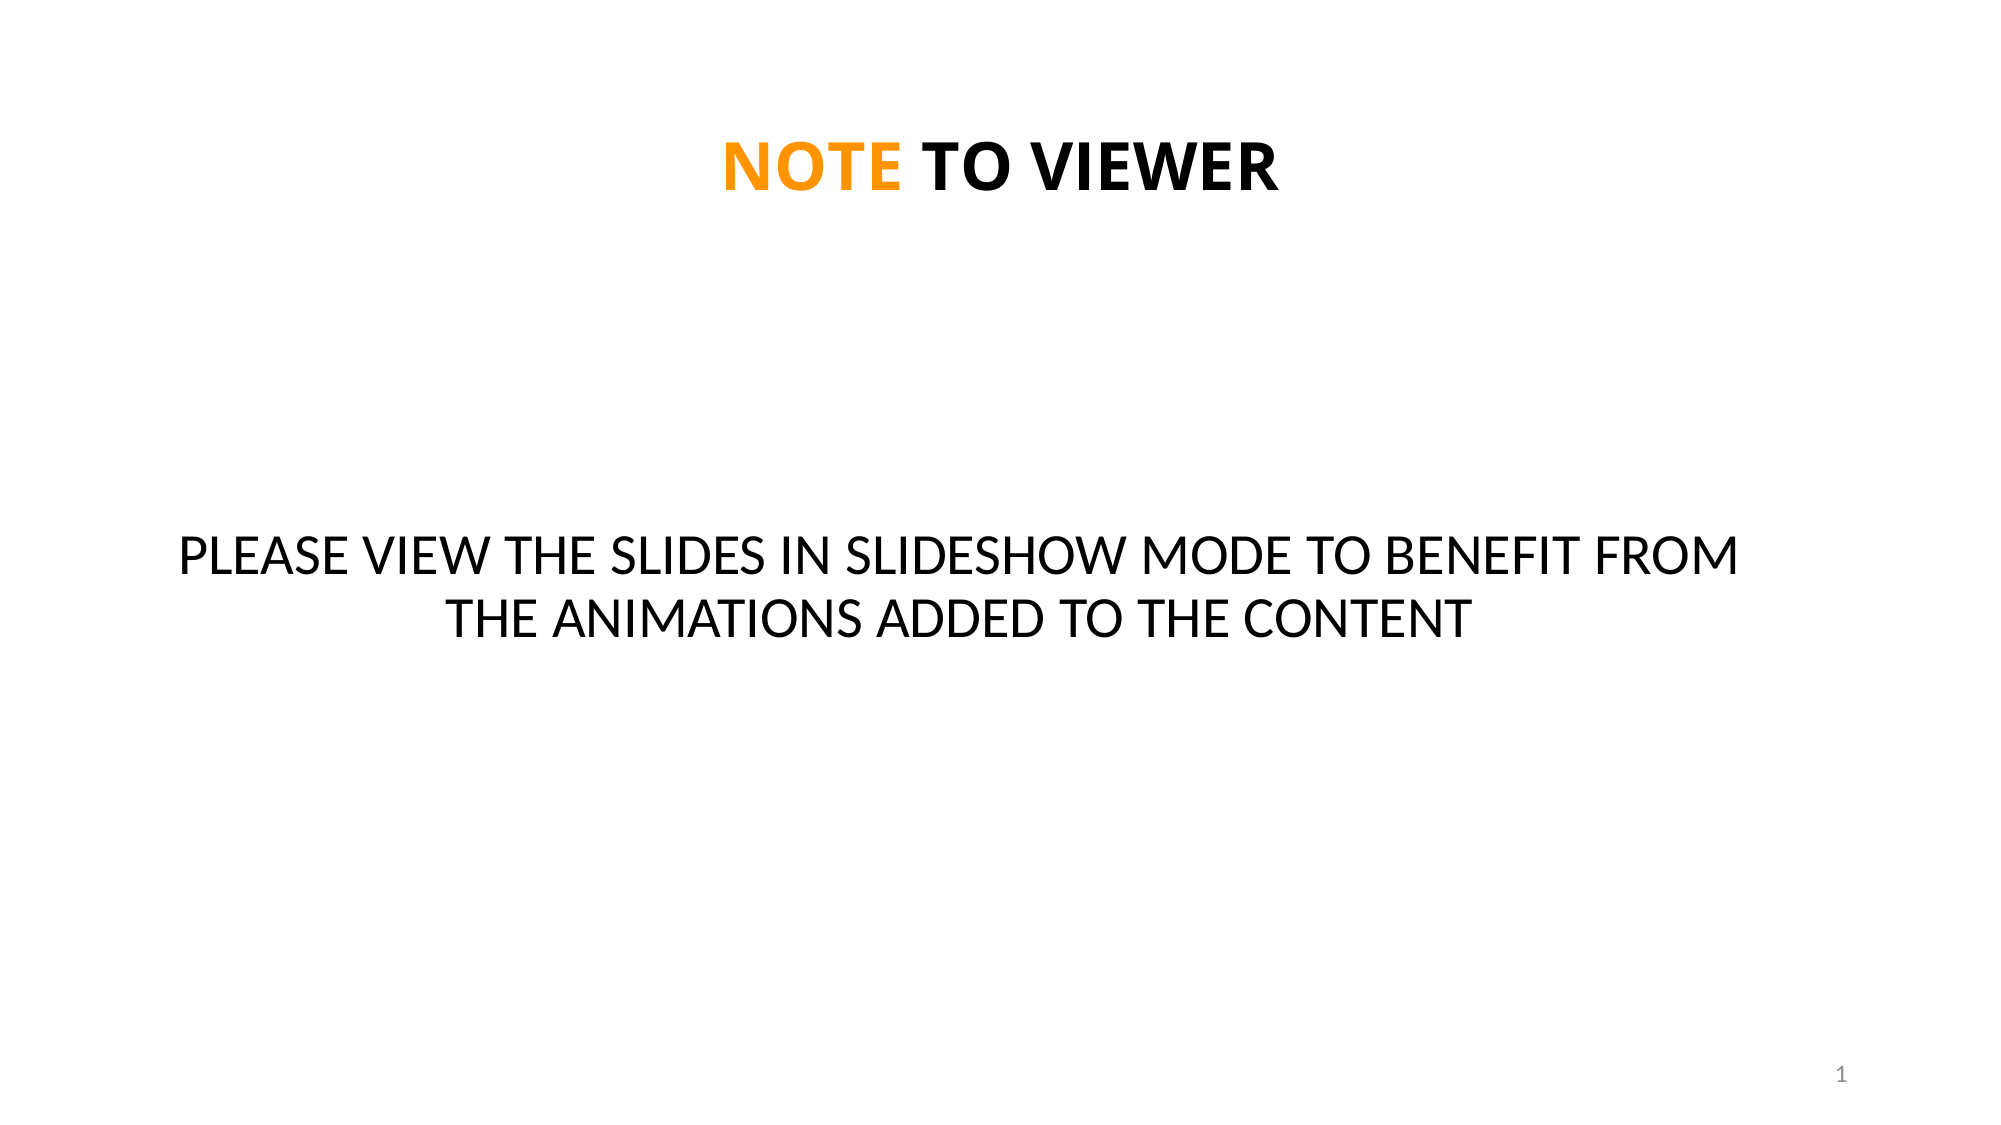

# NOTE TO VIEWER
PLEASE VIEW THE SLIDES IN SLIDESHOW MODE TO BENEFIT FROM THE ANIMATIONS ADDED TO THE CONTENT
1